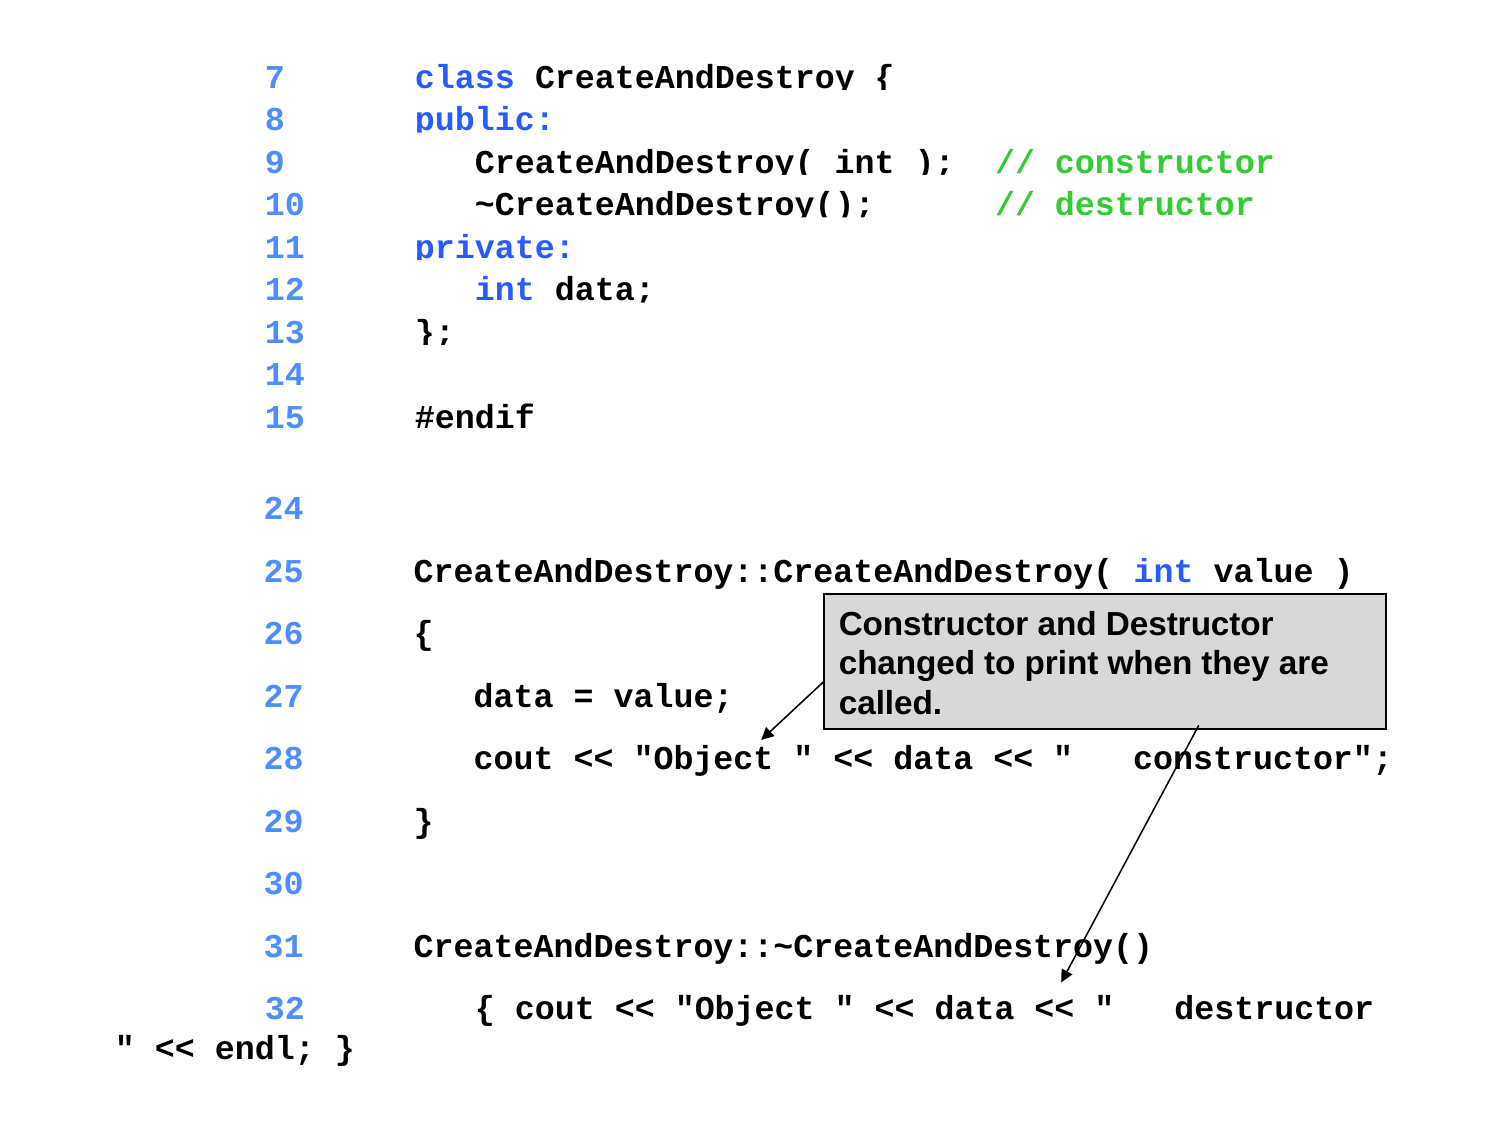

7	class CreateAndDestroy {

	8	public:

	9	   CreateAndDestroy( int );  // constructor

	10	   ~CreateAndDestroy();      // destructor

	11	private:

	12	   int data;

	13	};

	14

	15	#endif

	24

	25	CreateAndDestroy::CreateAndDestroy( int value )

Constructor and Destructor changed to print when they are called.
	26	{

	27	   data = value;

	28	   cout << "Object " << data << "   constructor";

	29	}

	30

	31	CreateAndDestroy::~CreateAndDestroy()

	32	   { cout << "Object " << data << "   destructor " << endl; }